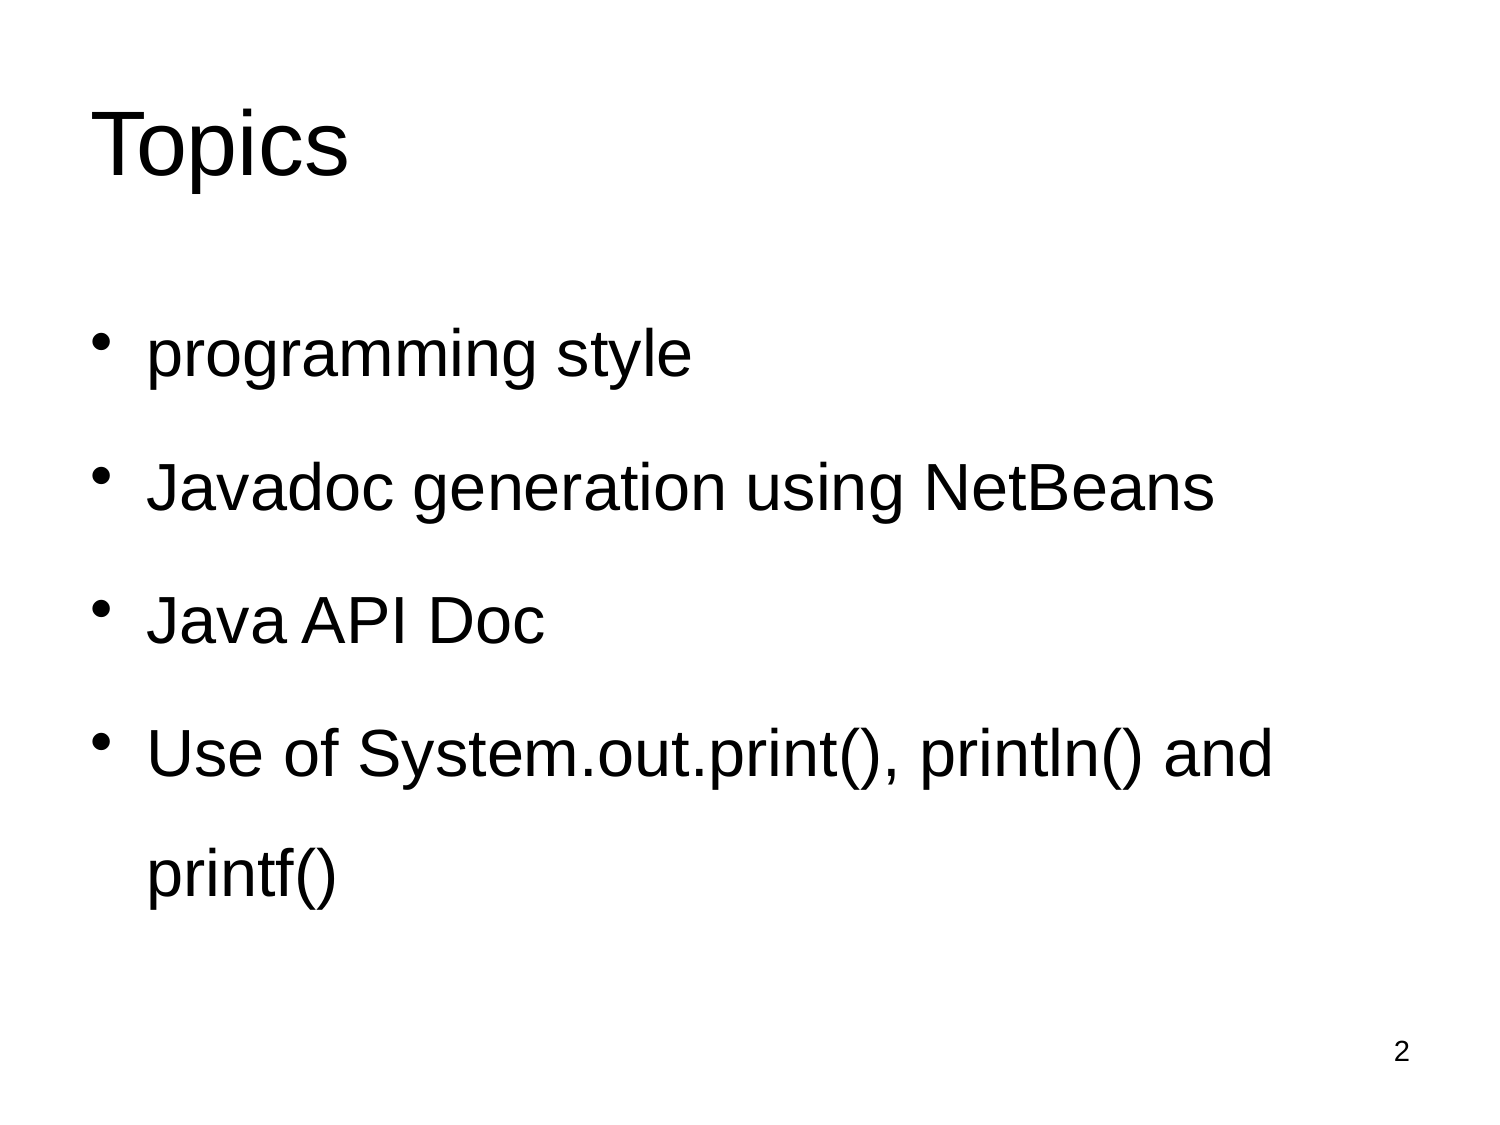

# Topics
programming style
Javadoc generation using NetBeans
Java API Doc
Use of System.out.print(), println() and printf()
2